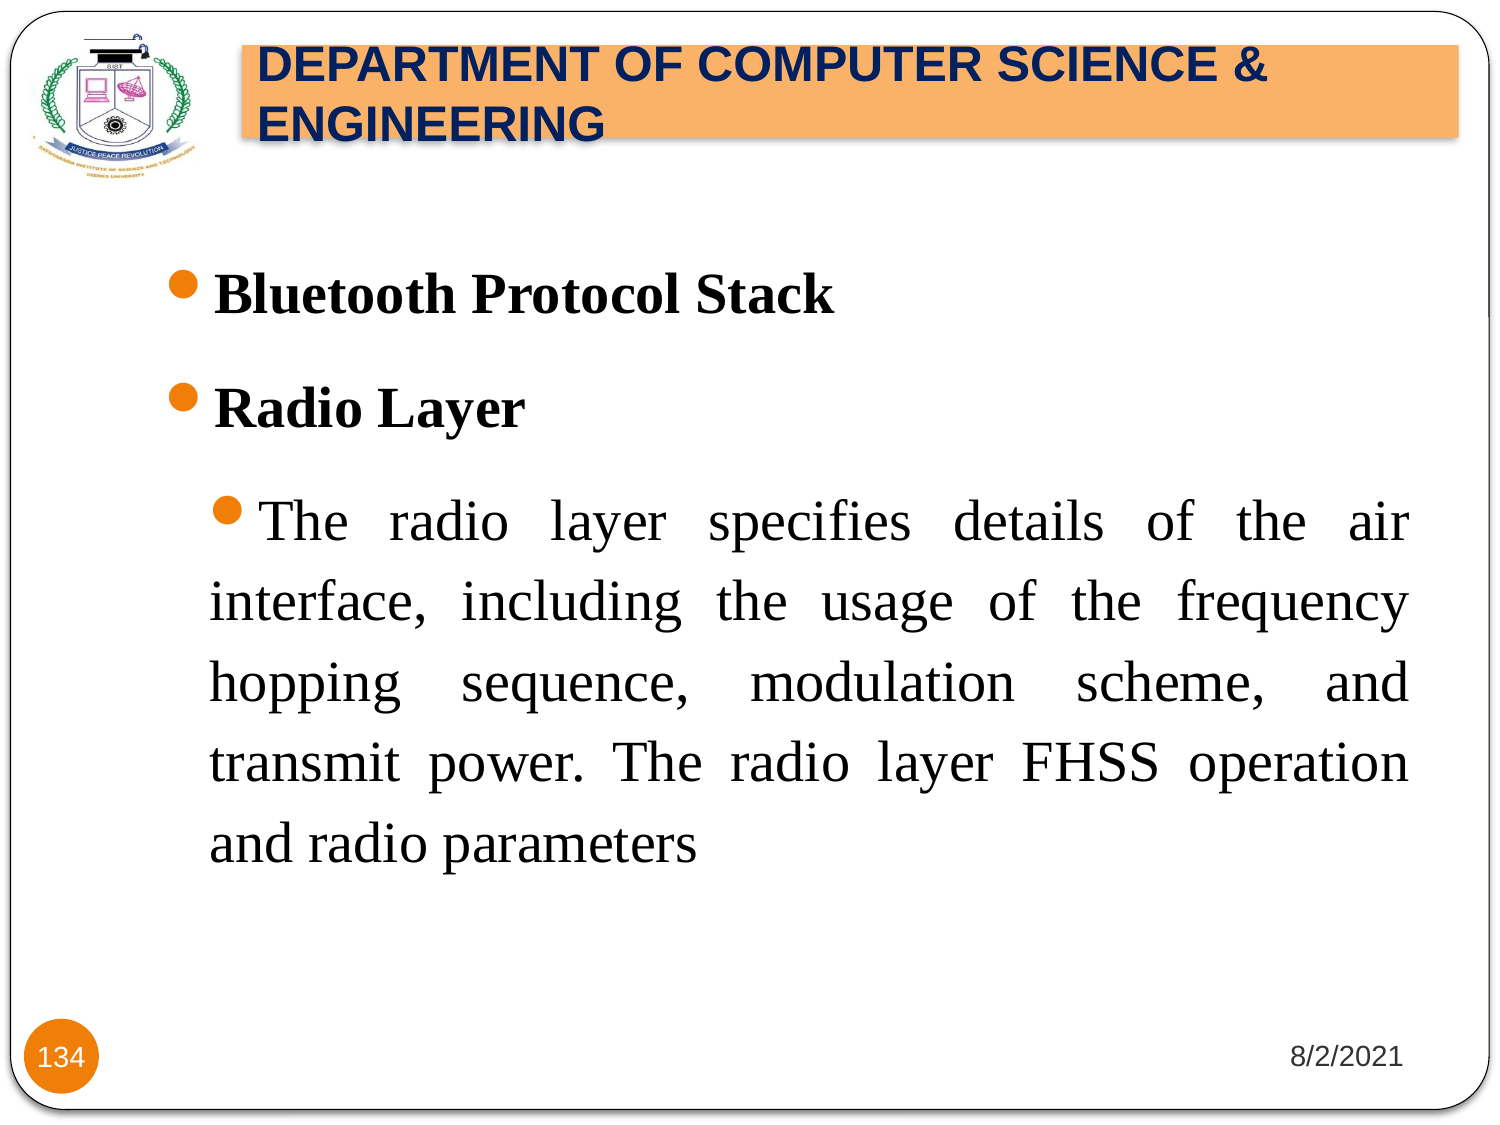

Bluetooth Protocol Stack
Radio Layer
The radio layer specifies details of the air interface, including the usage of the frequency hopping sequence, modulation scheme, and transmit power. The radio layer FHSS operation and radio parameters
8/2/2021
134